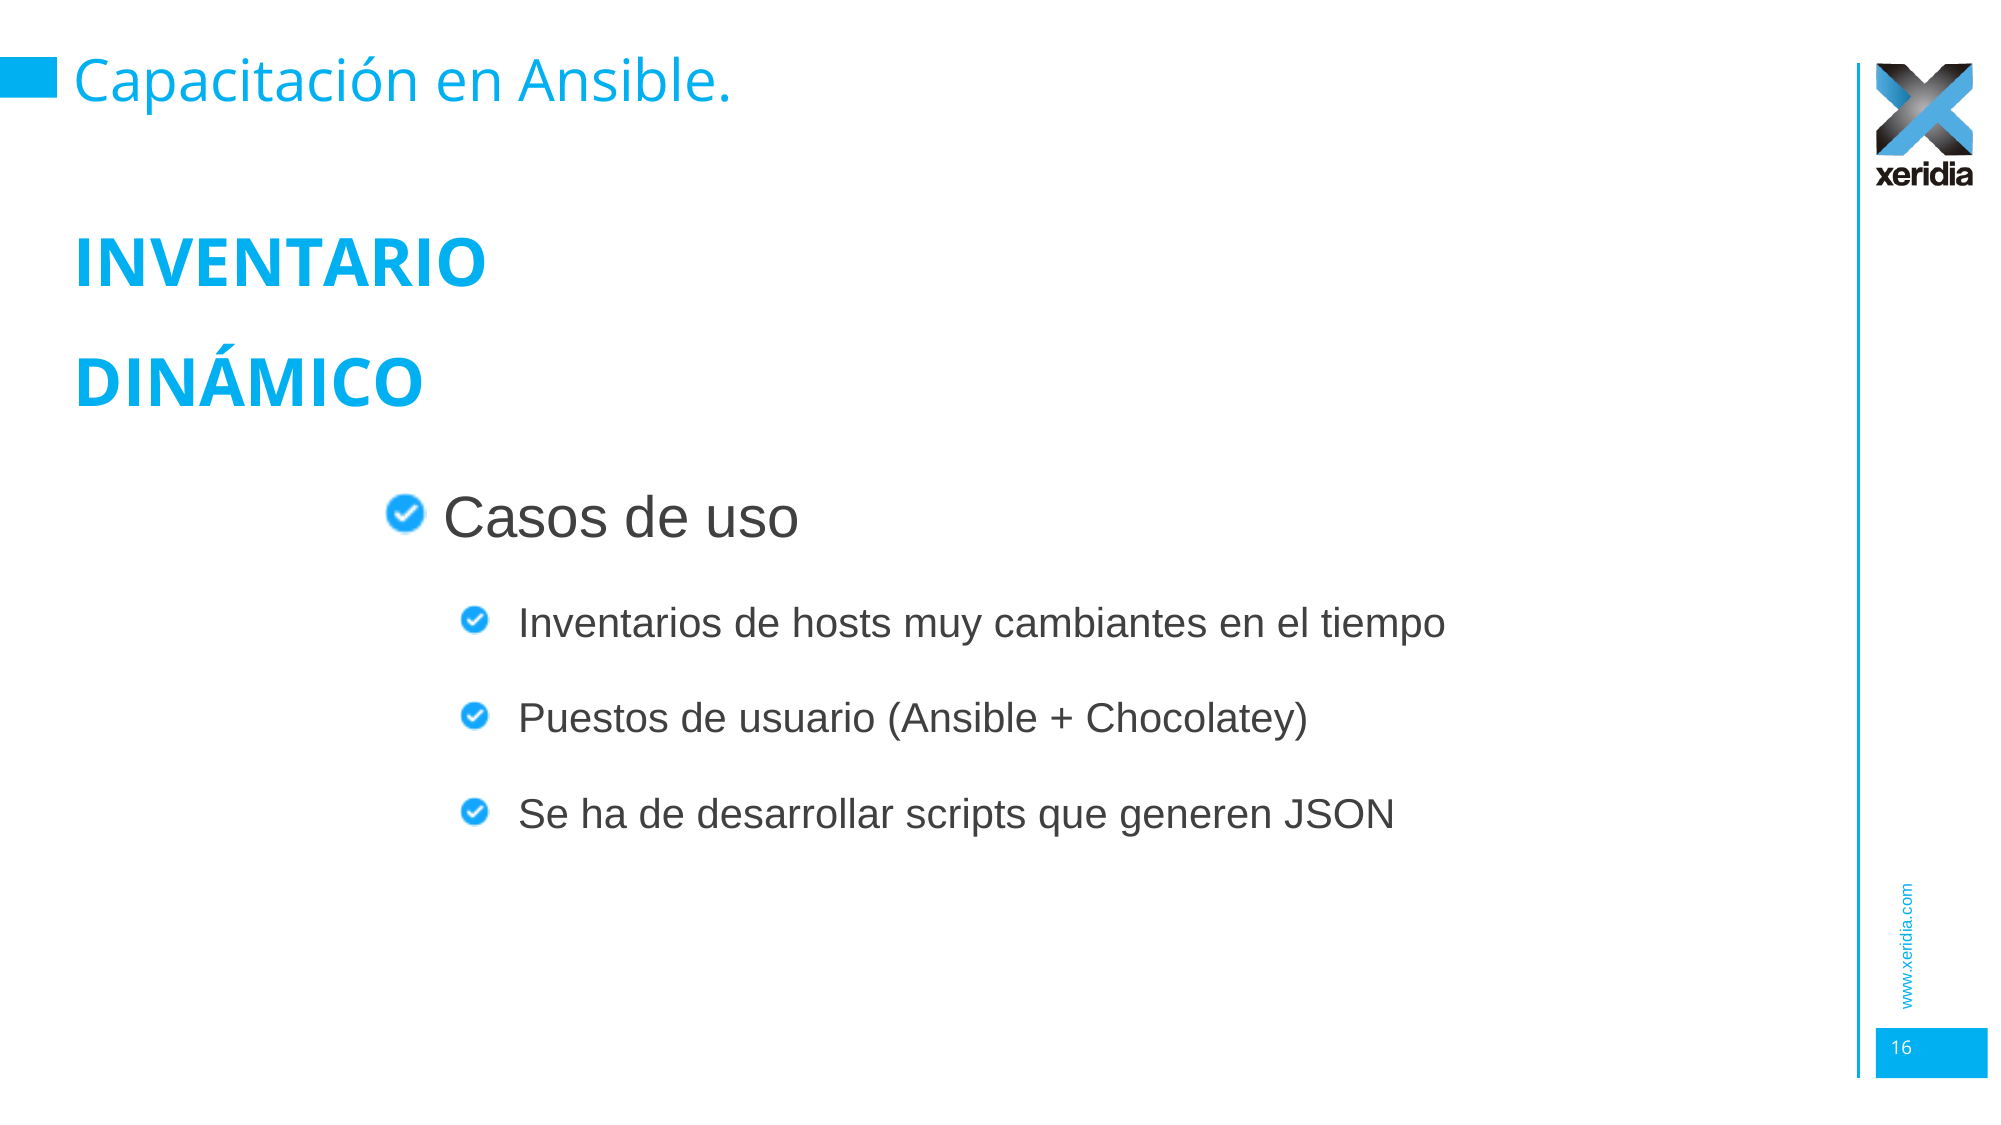

# Capacitación en Ansible.
INVENTARIO DINÁMICO
Casos de uso
Inventarios de hosts muy cambiantes en el tiempo
Puestos de usuario (Ansible + Chocolatey)
Se ha de desarrollar scripts que generen JSON